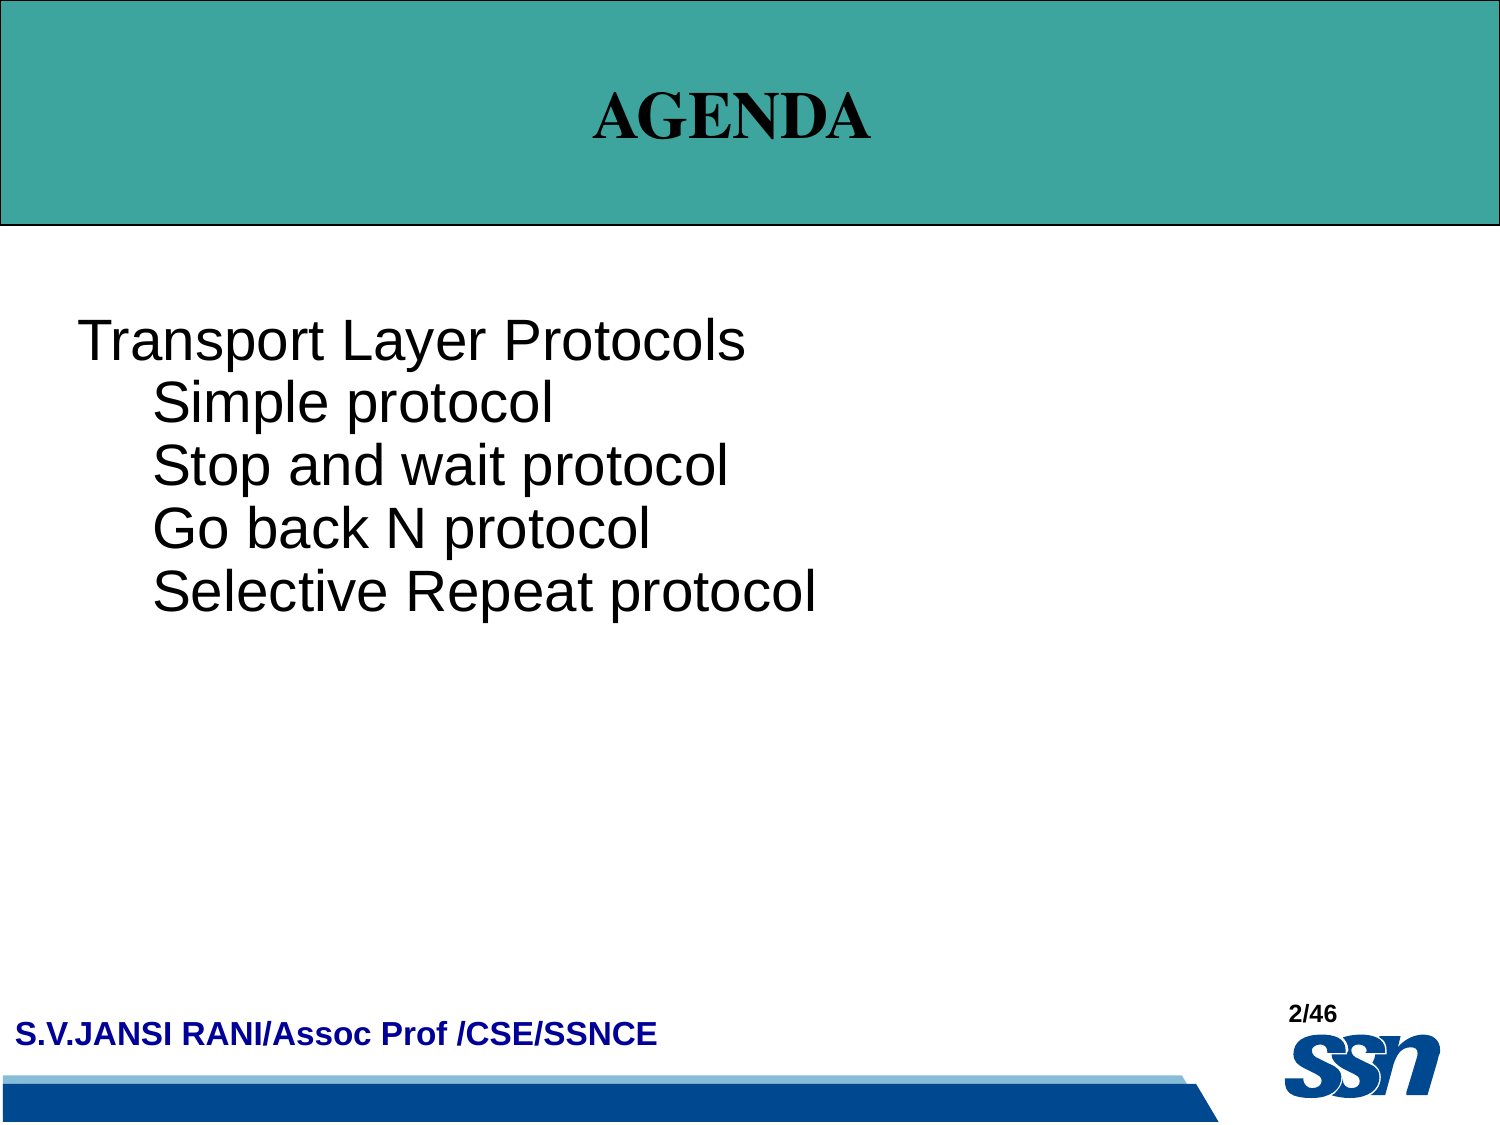

AGENDA

Transport Layer Protocols
Simple protocol
Stop and wait protocol
Go back N protocol
Selective Repeat protocol